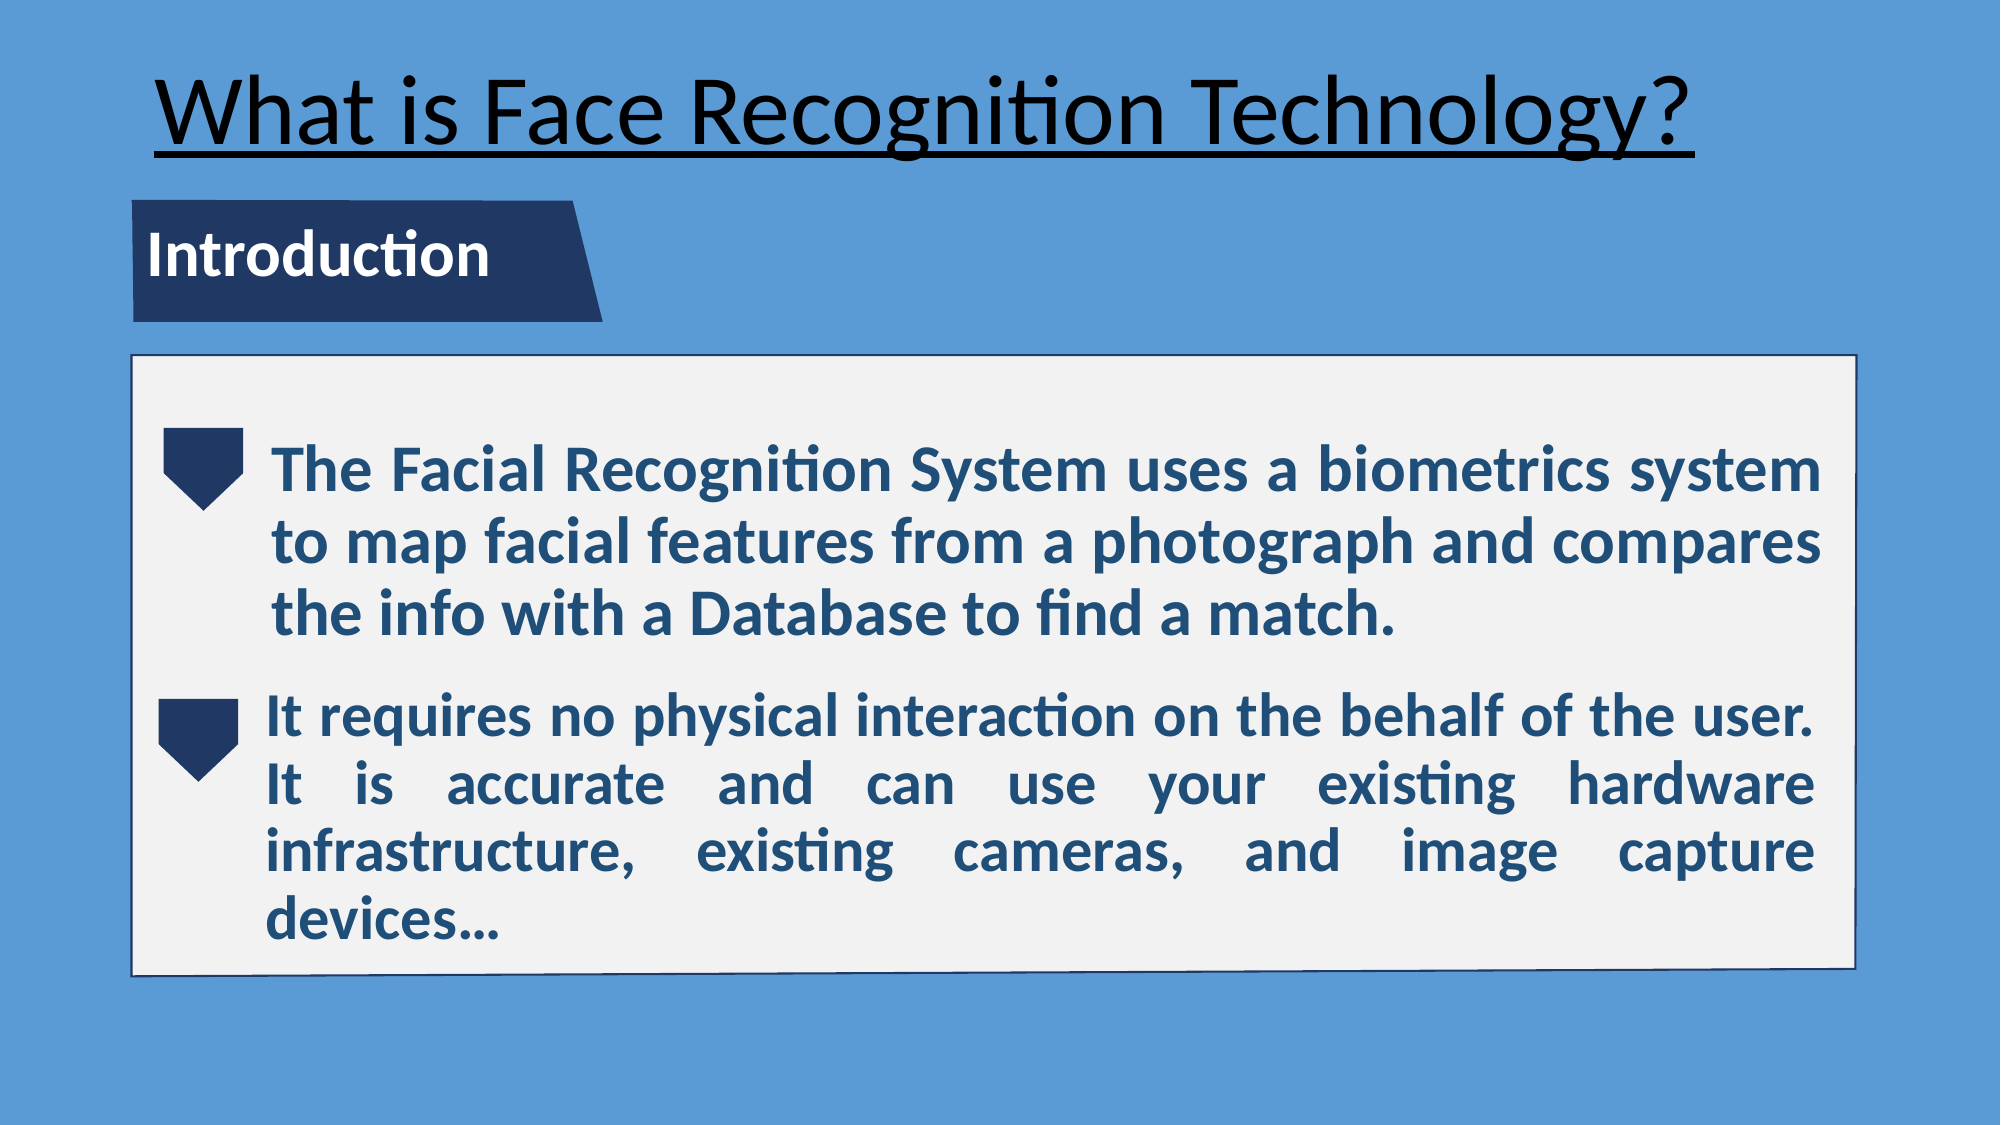

What is Face Recognition Technology?

Introduction

The Facial Recognition System uses a biometrics system to map facial features from a photograph and compares the info with a Database to find a match.

It requires no physical interaction on the behalf of the user. It is accurate and can use your existing hardware infrastructure, existing cameras, and image capture devices…